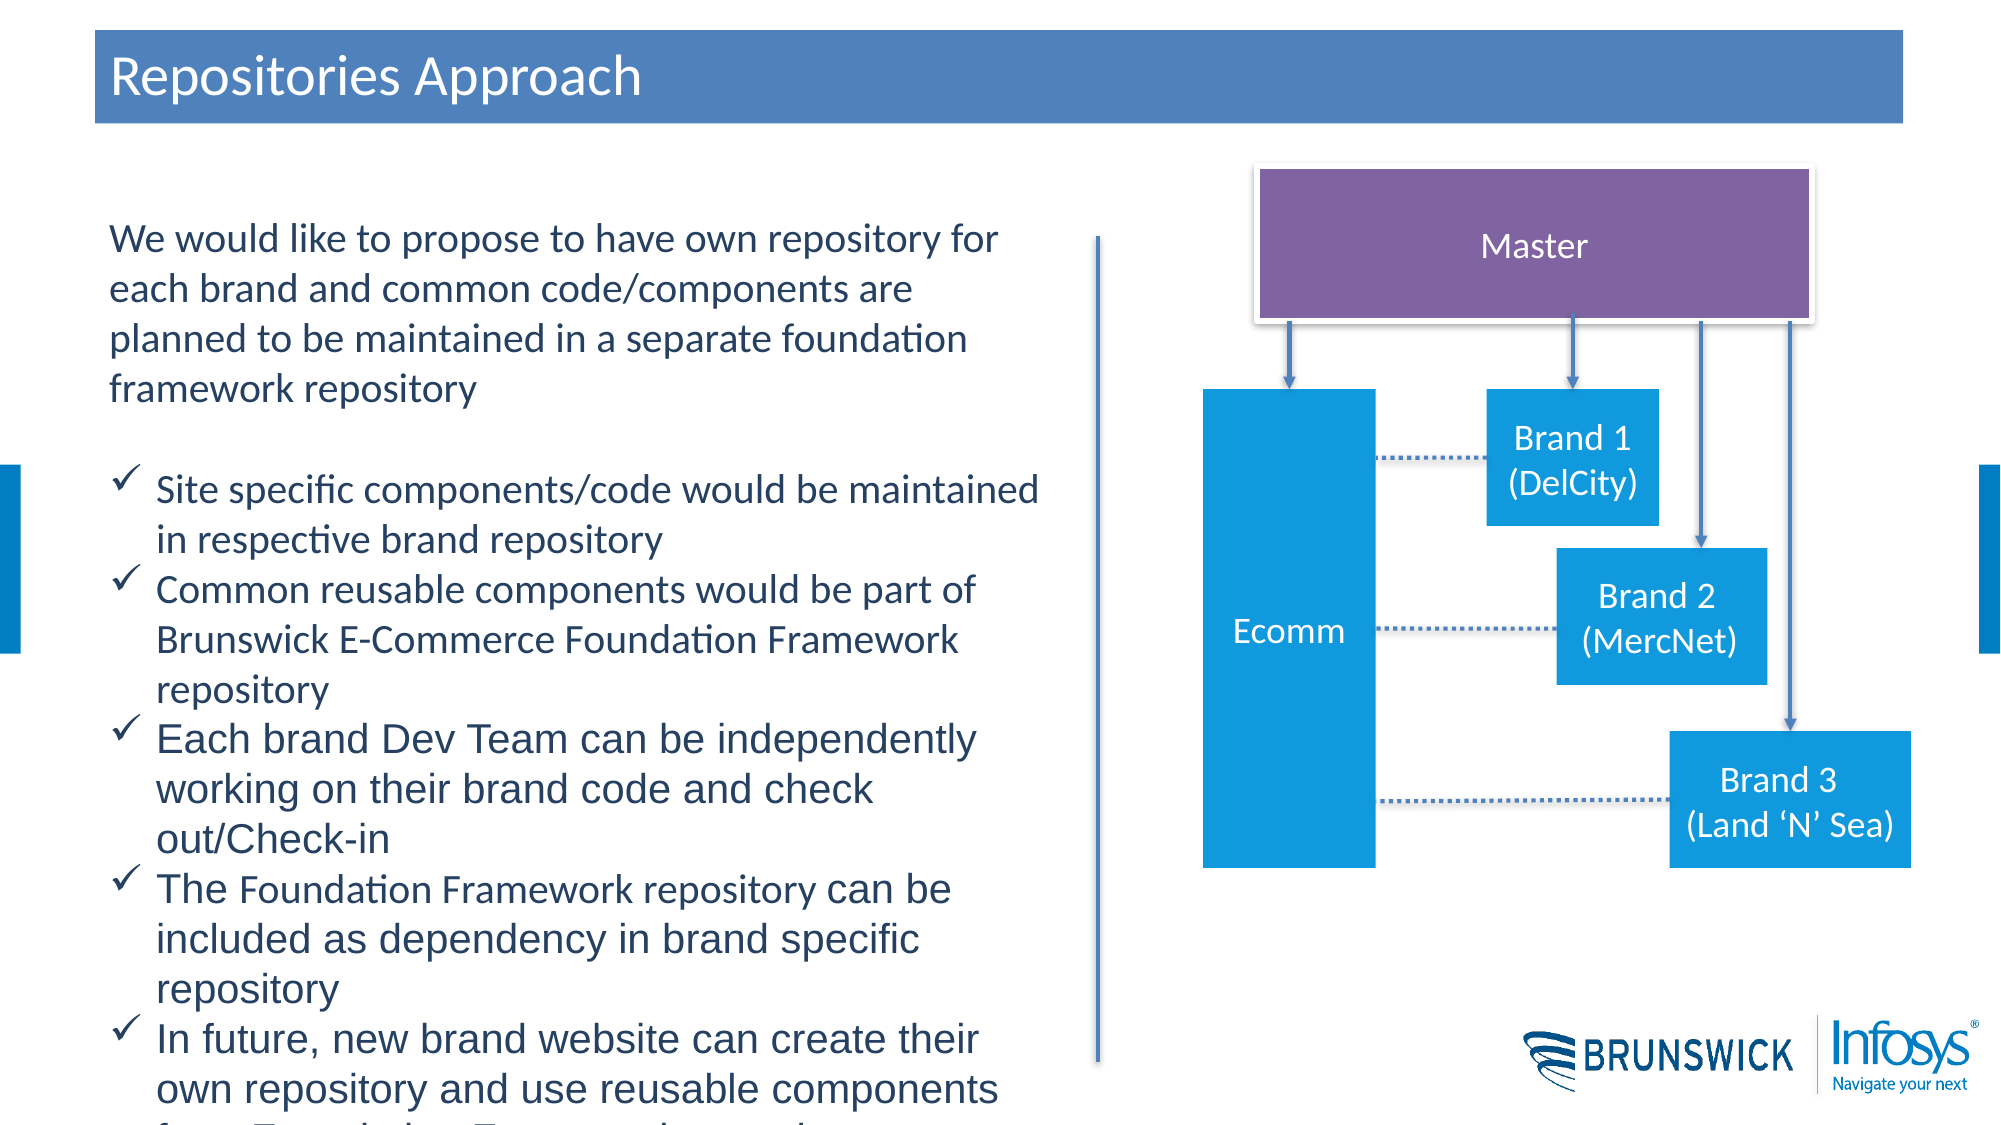

Repositories Approach
Master
We would like to propose to have own repository for each brand and common code/components are planned to be maintained in a separate foundation framework repository

Site specific components/code would be maintained in respective brand repository
Common reusable components would be part of Brunswick E-Commerce Foundation Framework repository
Each brand Dev Team can be independently working on their brand code and check out/Check-in
The Foundation Framework repository can be included as dependency in brand specific repository
In future, new brand website can create their own repository and use reusable components from Foundation Framework repository.

Ecomm
Brand 1
(DelCity)

    Brand 2
  (MercNet)

     Brand 3
 (Land ‘N’ Sea)